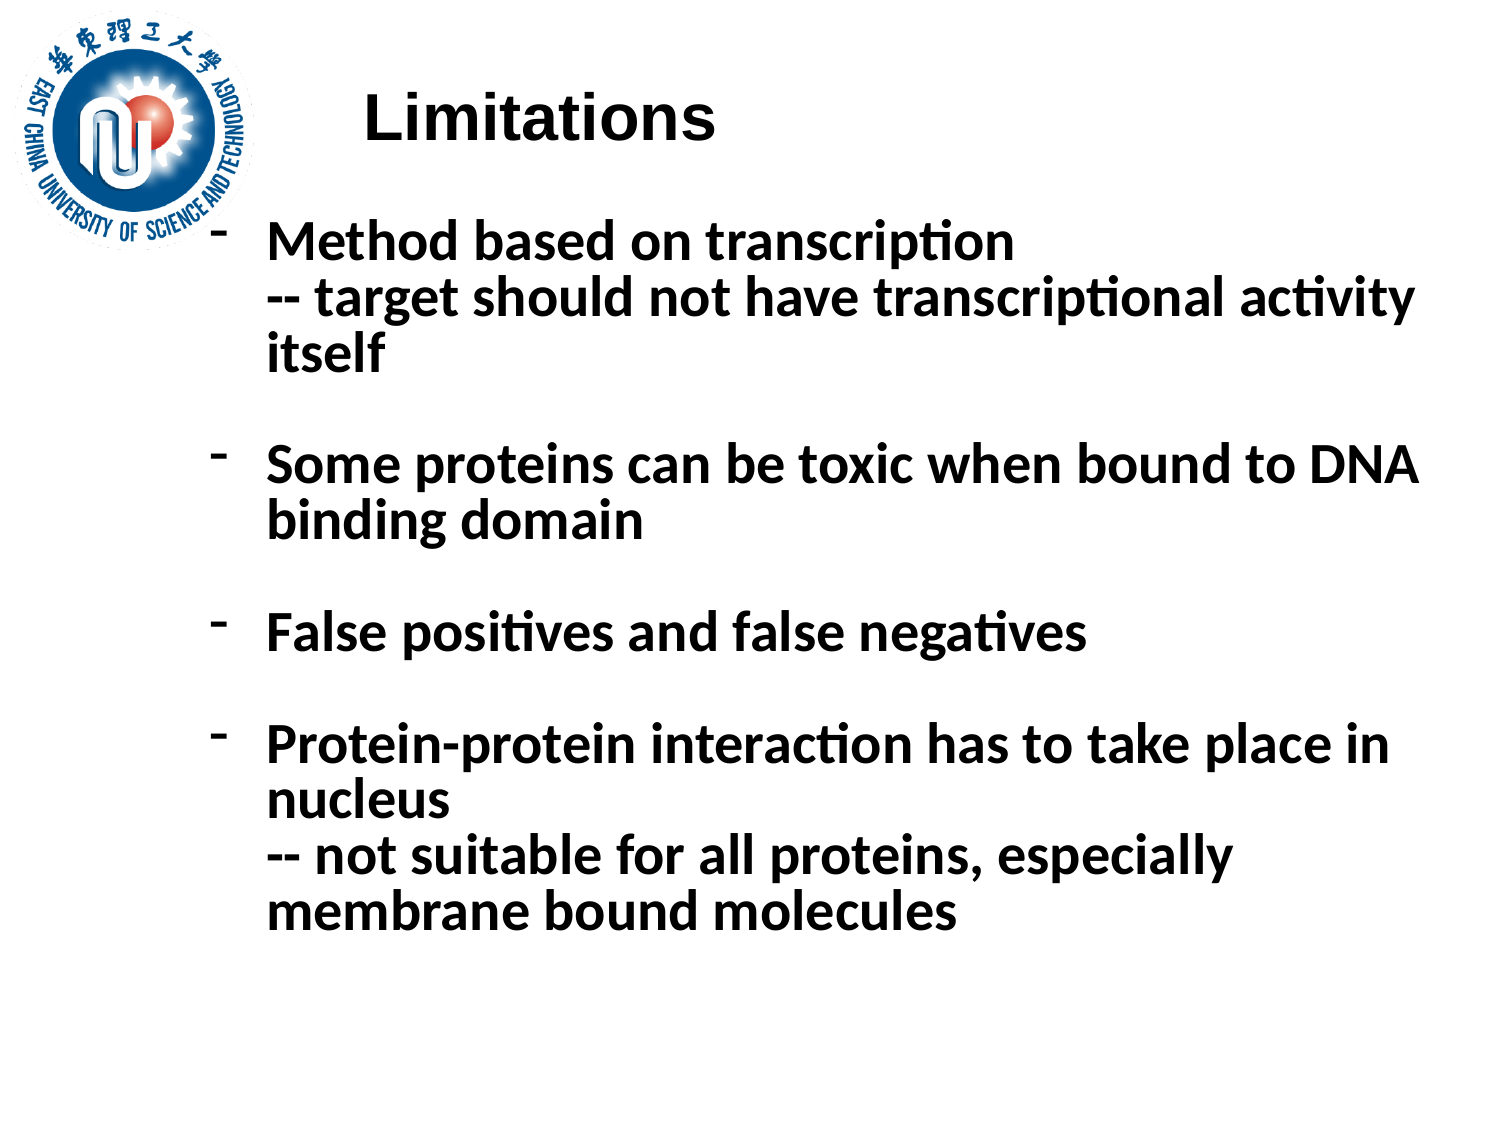

# Limitations
Method based on transcription
-- target should not have transcriptional activity itself

Some proteins can be toxic when bound to DNA  binding domain

False positives and false negatives

Protein-protein interaction has to take place in nucleus
-- not suitable for all proteins, especially membrane bound molecules